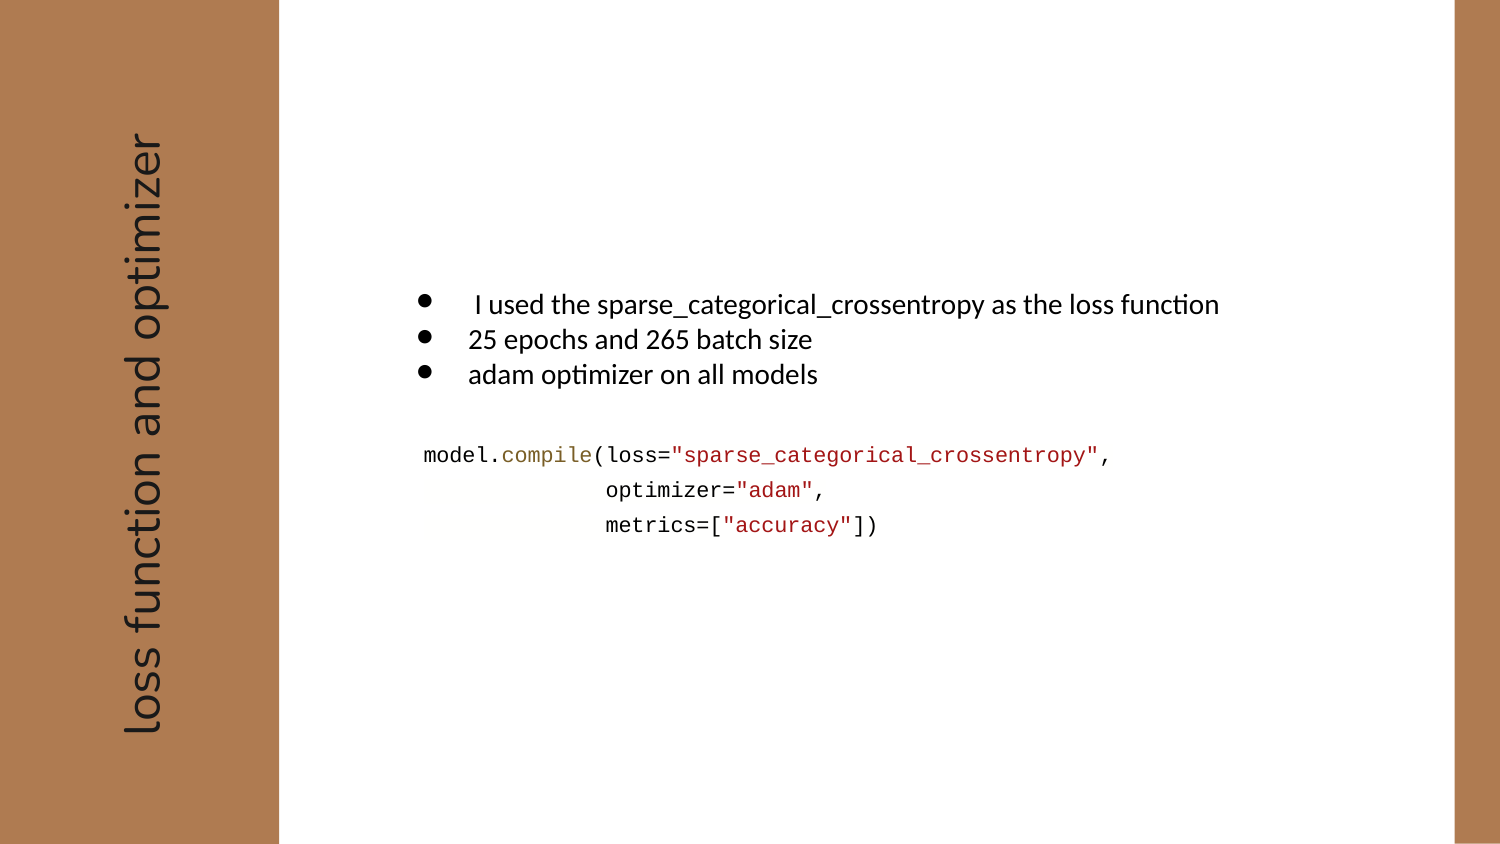

I used the sparse_categorical_crossentropy as the loss function
25 epochs and 265 batch size
adam optimizer on all models

# loss function and optimizer
model.compile(loss="sparse_categorical_crossentropy",
              optimizer="adam",
              metrics=["accuracy"])